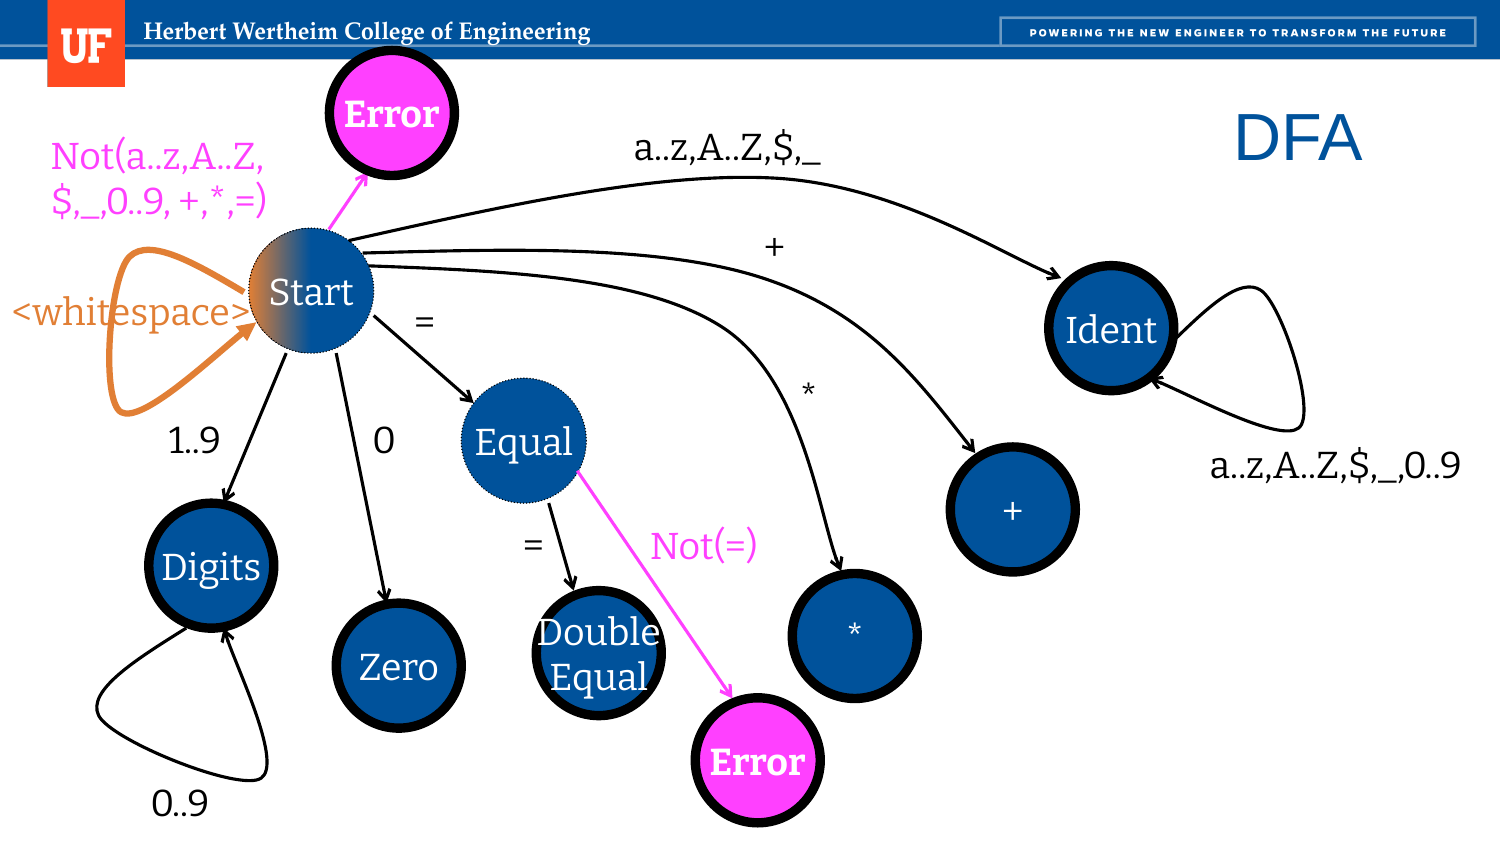

Error
# DFA
a..z,A..Z,$,_
Not(a..z,A..Z,$,_,0..9, +,*,=)

+
Start

Ident

<whitespace>
=

*
Equal
1..9
0
a..z,A..Z,$,_,0..9
+

Digits

=
Not(=)
*
Double
Equal
Zero

Error
0..9